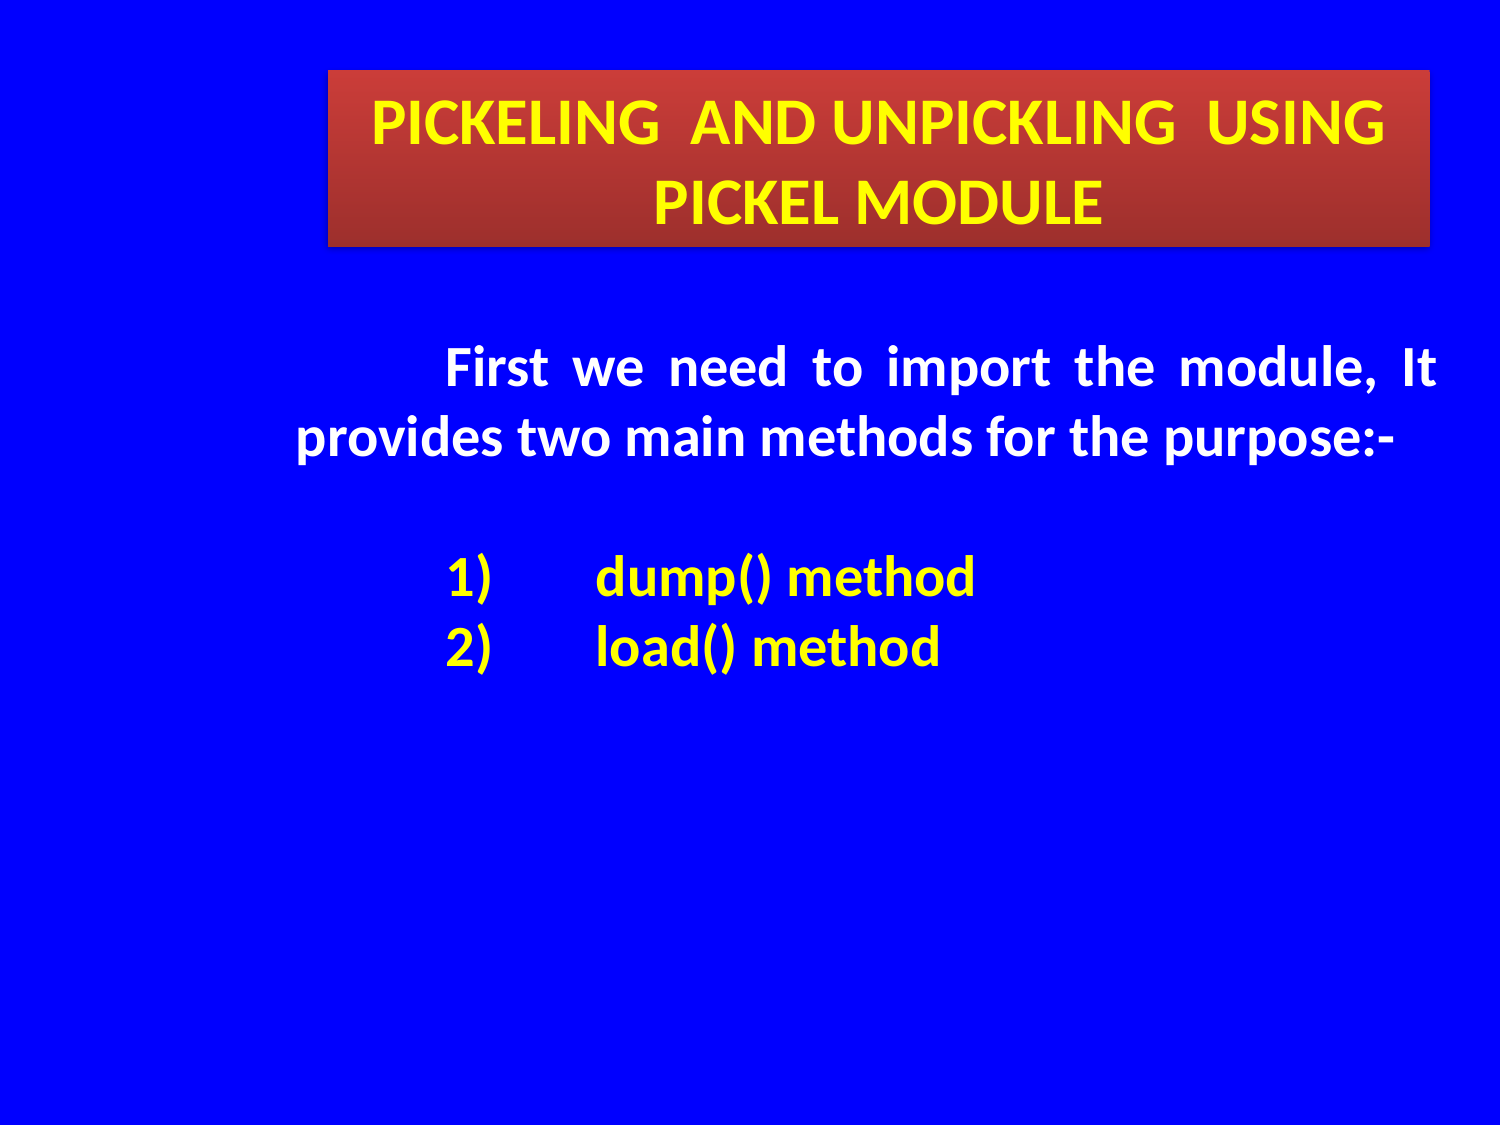

PICKELING  AND UNPICKLING  USING PICKEL MODULE
	First we need to import the module, It provides two main methods for the purpose:-

	1)	dump() method
	2)	load() method